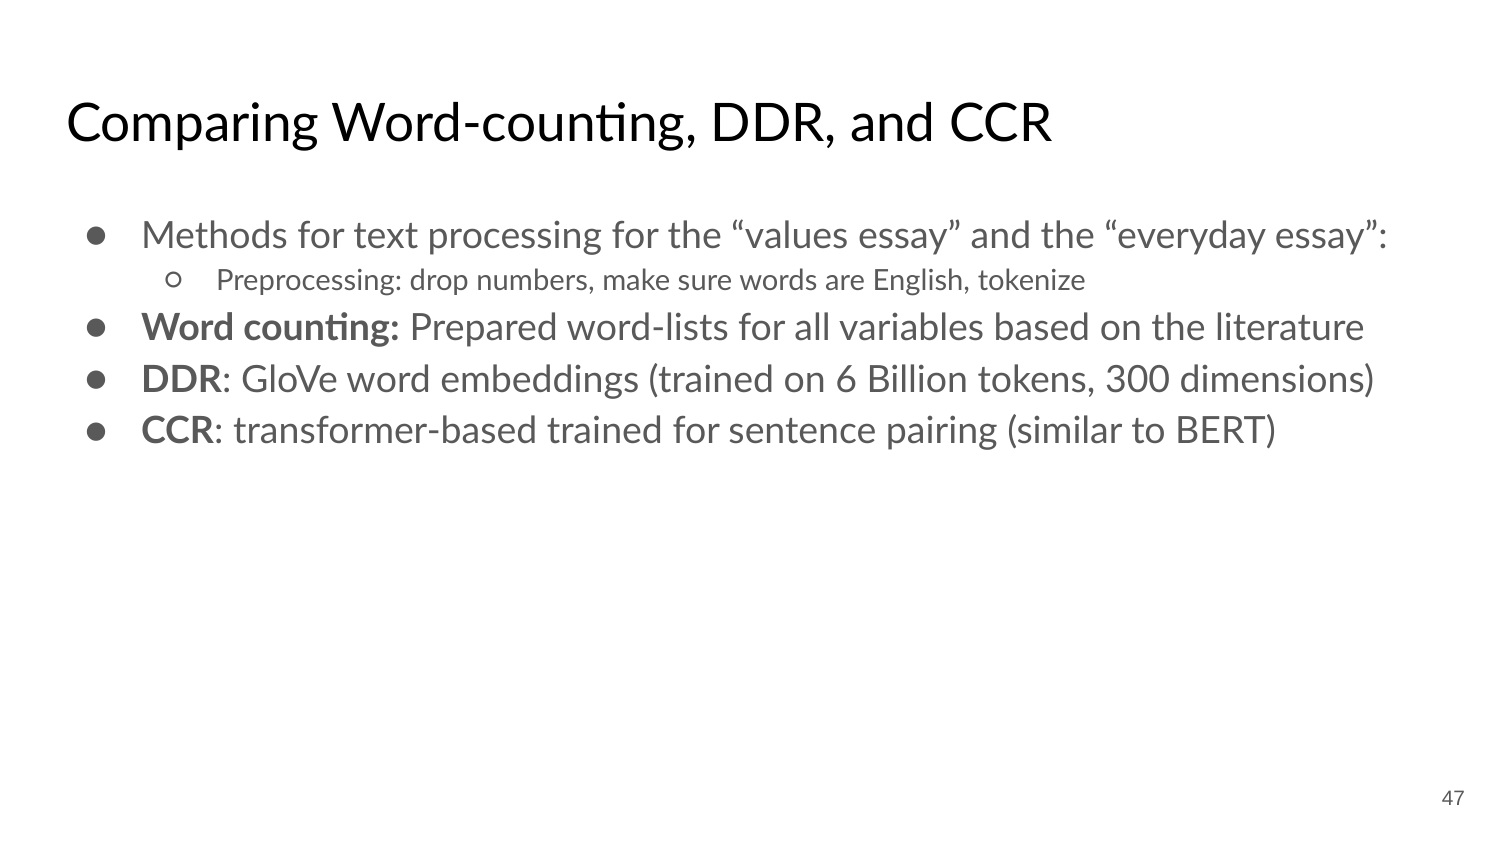

# Comparing Word-counting, DDR, and CCR
Methods for text processing for the “values essay” and the “everyday essay”:
Preprocessing: drop numbers, make sure words are English, tokenize
Word counting: Prepared word-lists for all variables based on the literature
DDR: GloVe word embeddings (trained on 6 Billion tokens, 300 dimensions)
CCR: transformer-based trained for sentence pairing (similar to BERT)
47